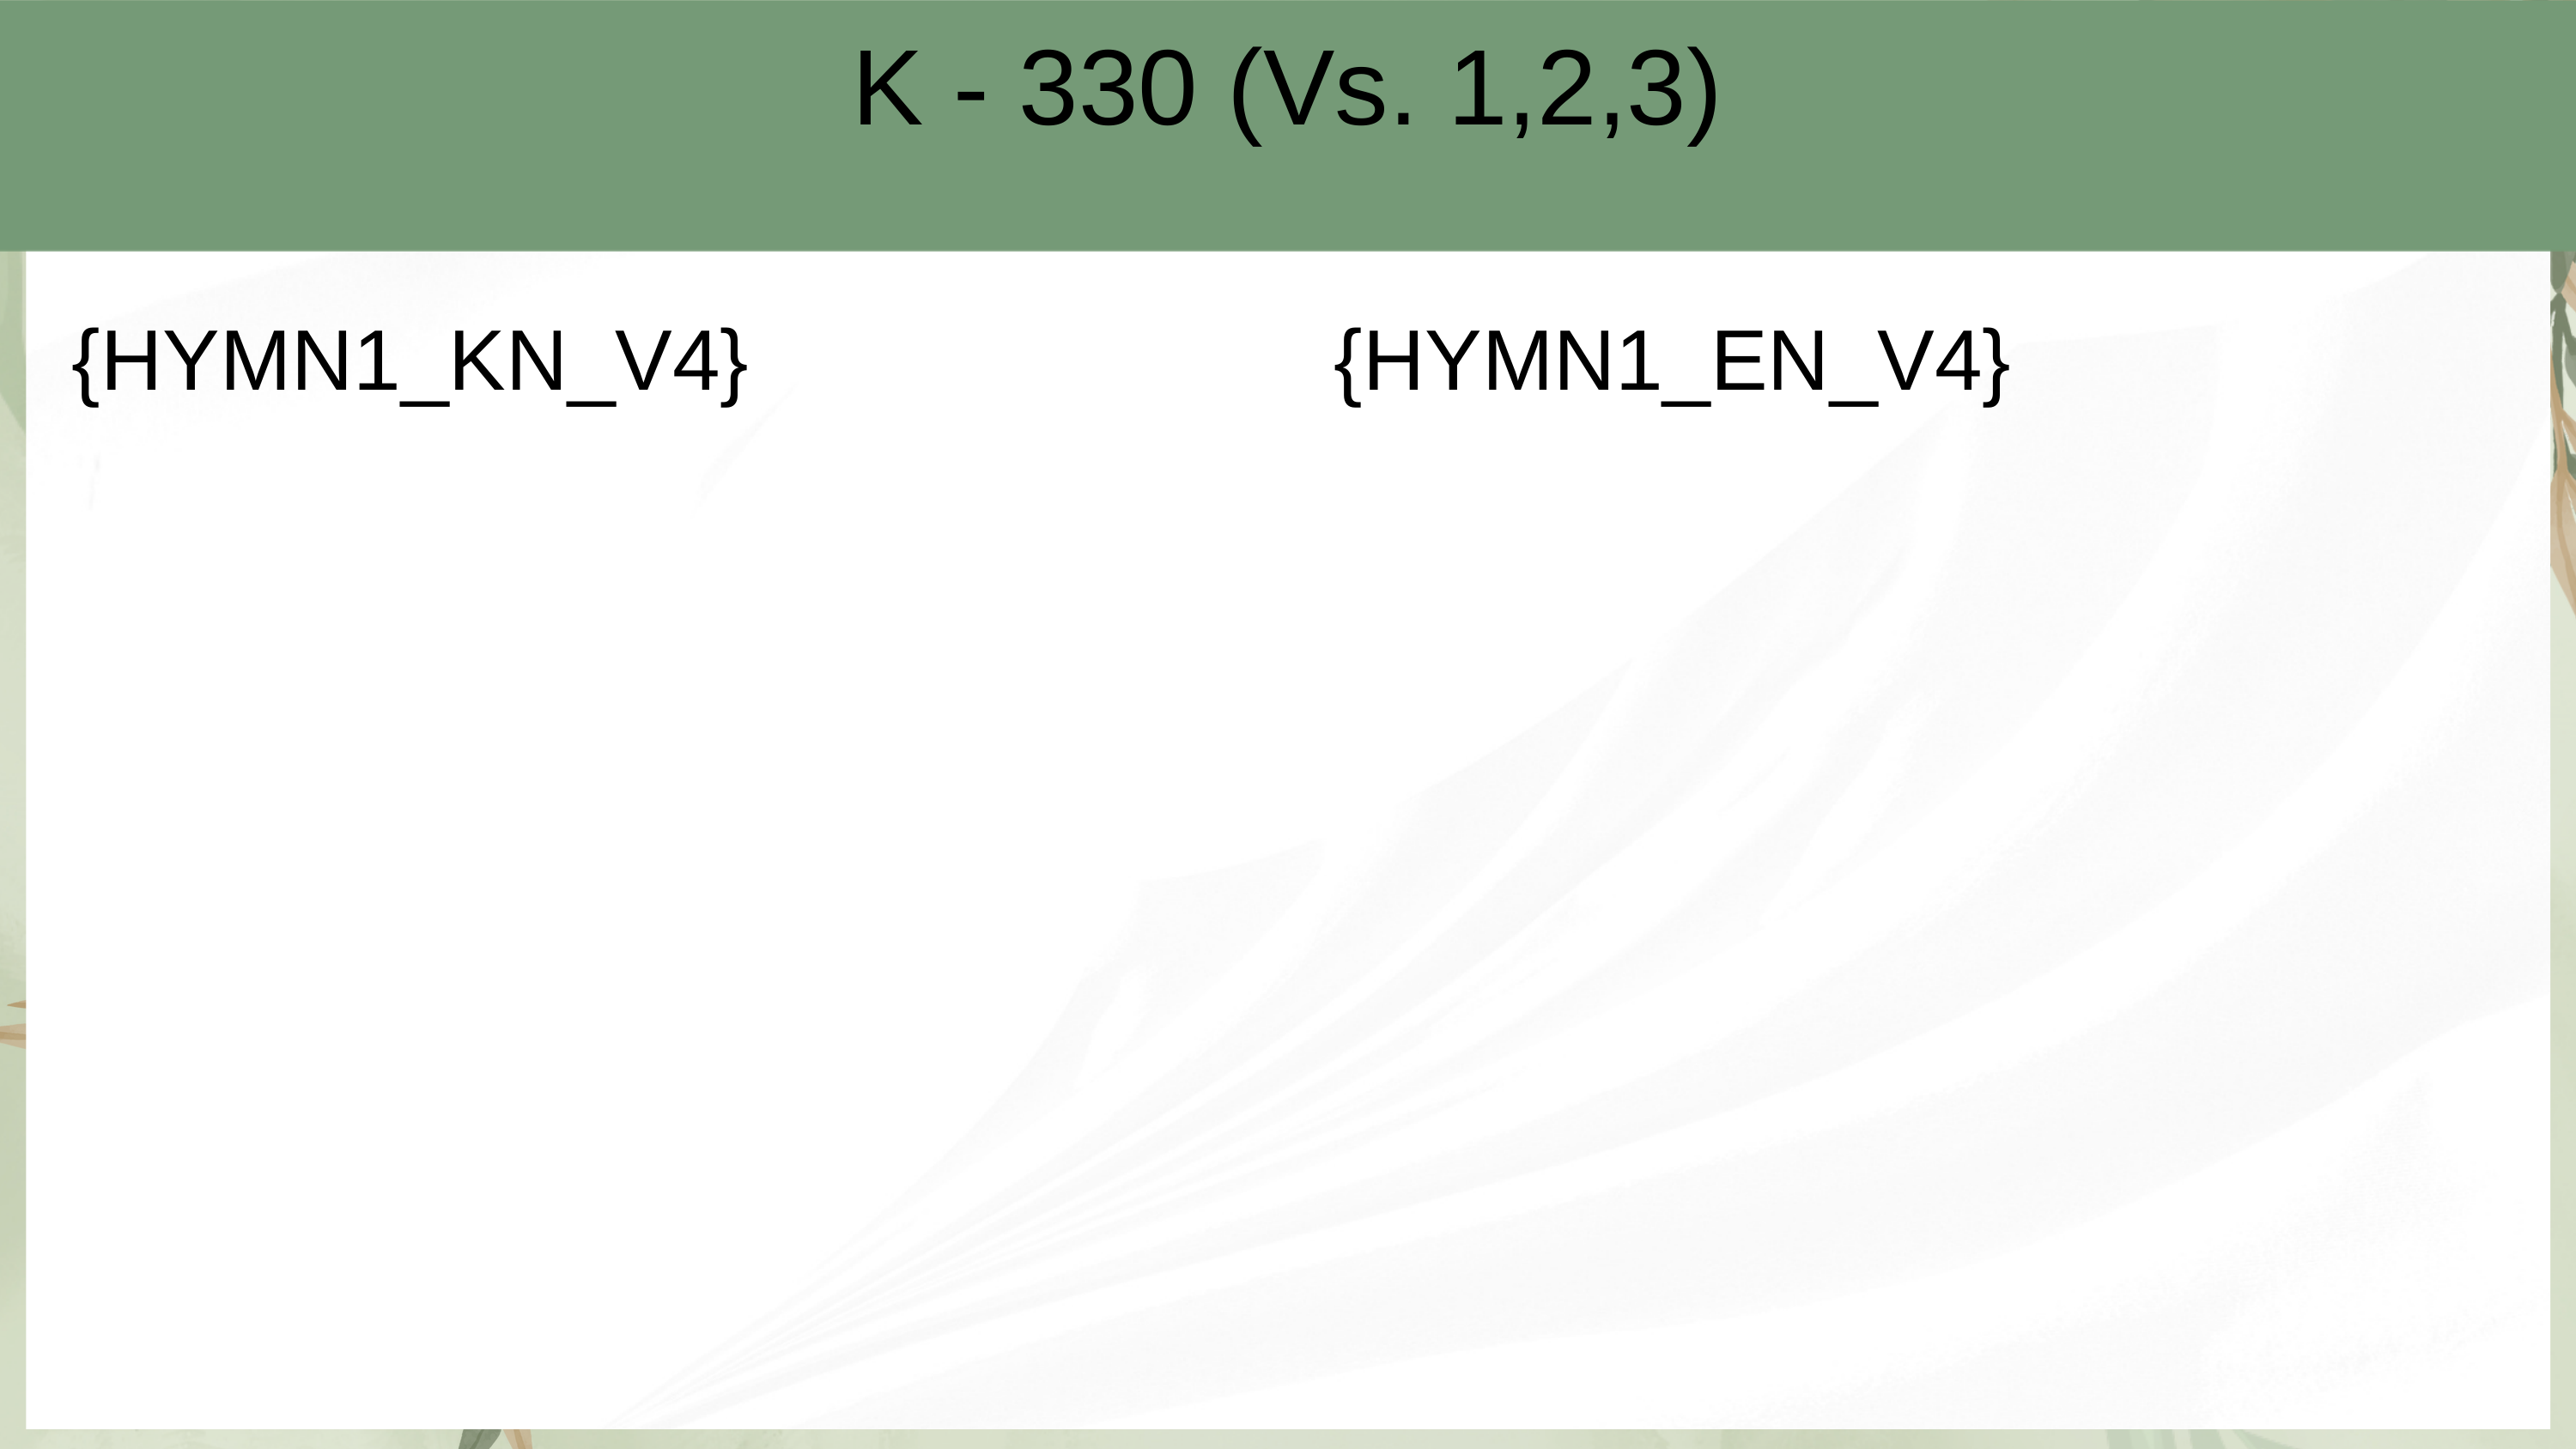

K - 330 (Vs. 1,2,3)
{HYMN1_KN_V4}

{HYMN1_EN_V4}